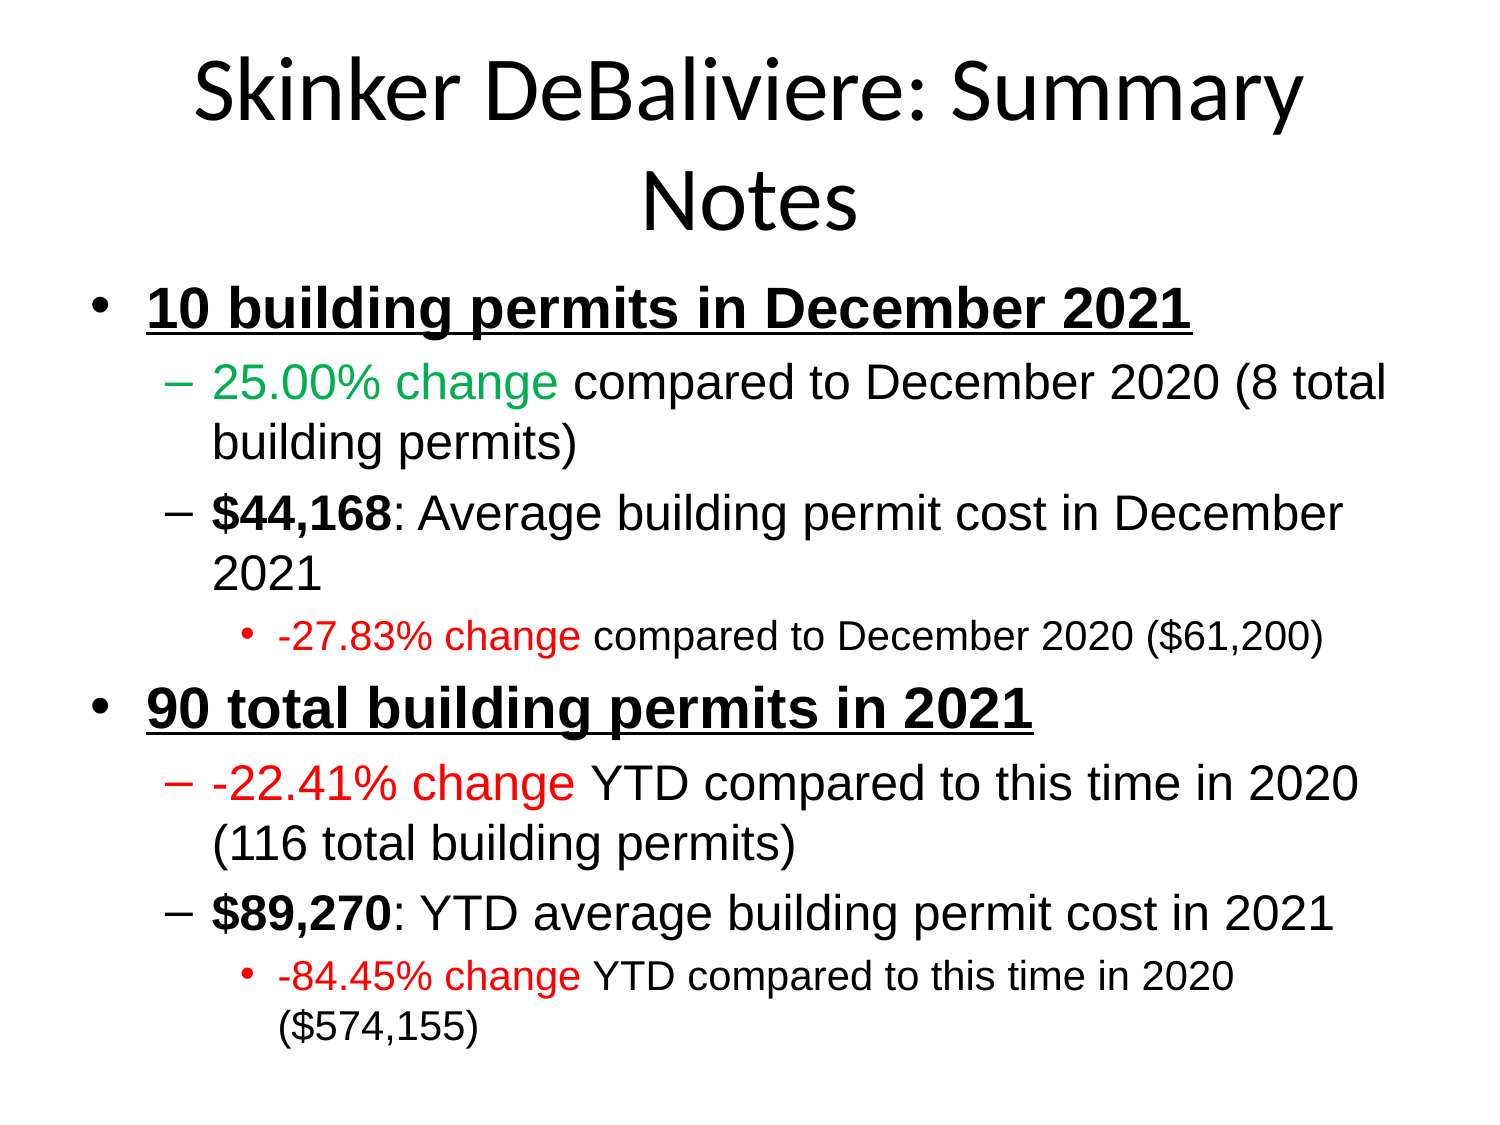

# Skinker DeBaliviere: Summary Notes
10 building permits in December 2021
25.00% change compared to December 2020 (8 total building permits)
$44,168: Average building permit cost in December 2021
-27.83% change compared to December 2020 ($61,200)
90 total building permits in 2021
-22.41% change YTD compared to this time in 2020 (116 total building permits)
$89,270: YTD average building permit cost in 2021
-84.45% change YTD compared to this time in 2020 ($574,155)